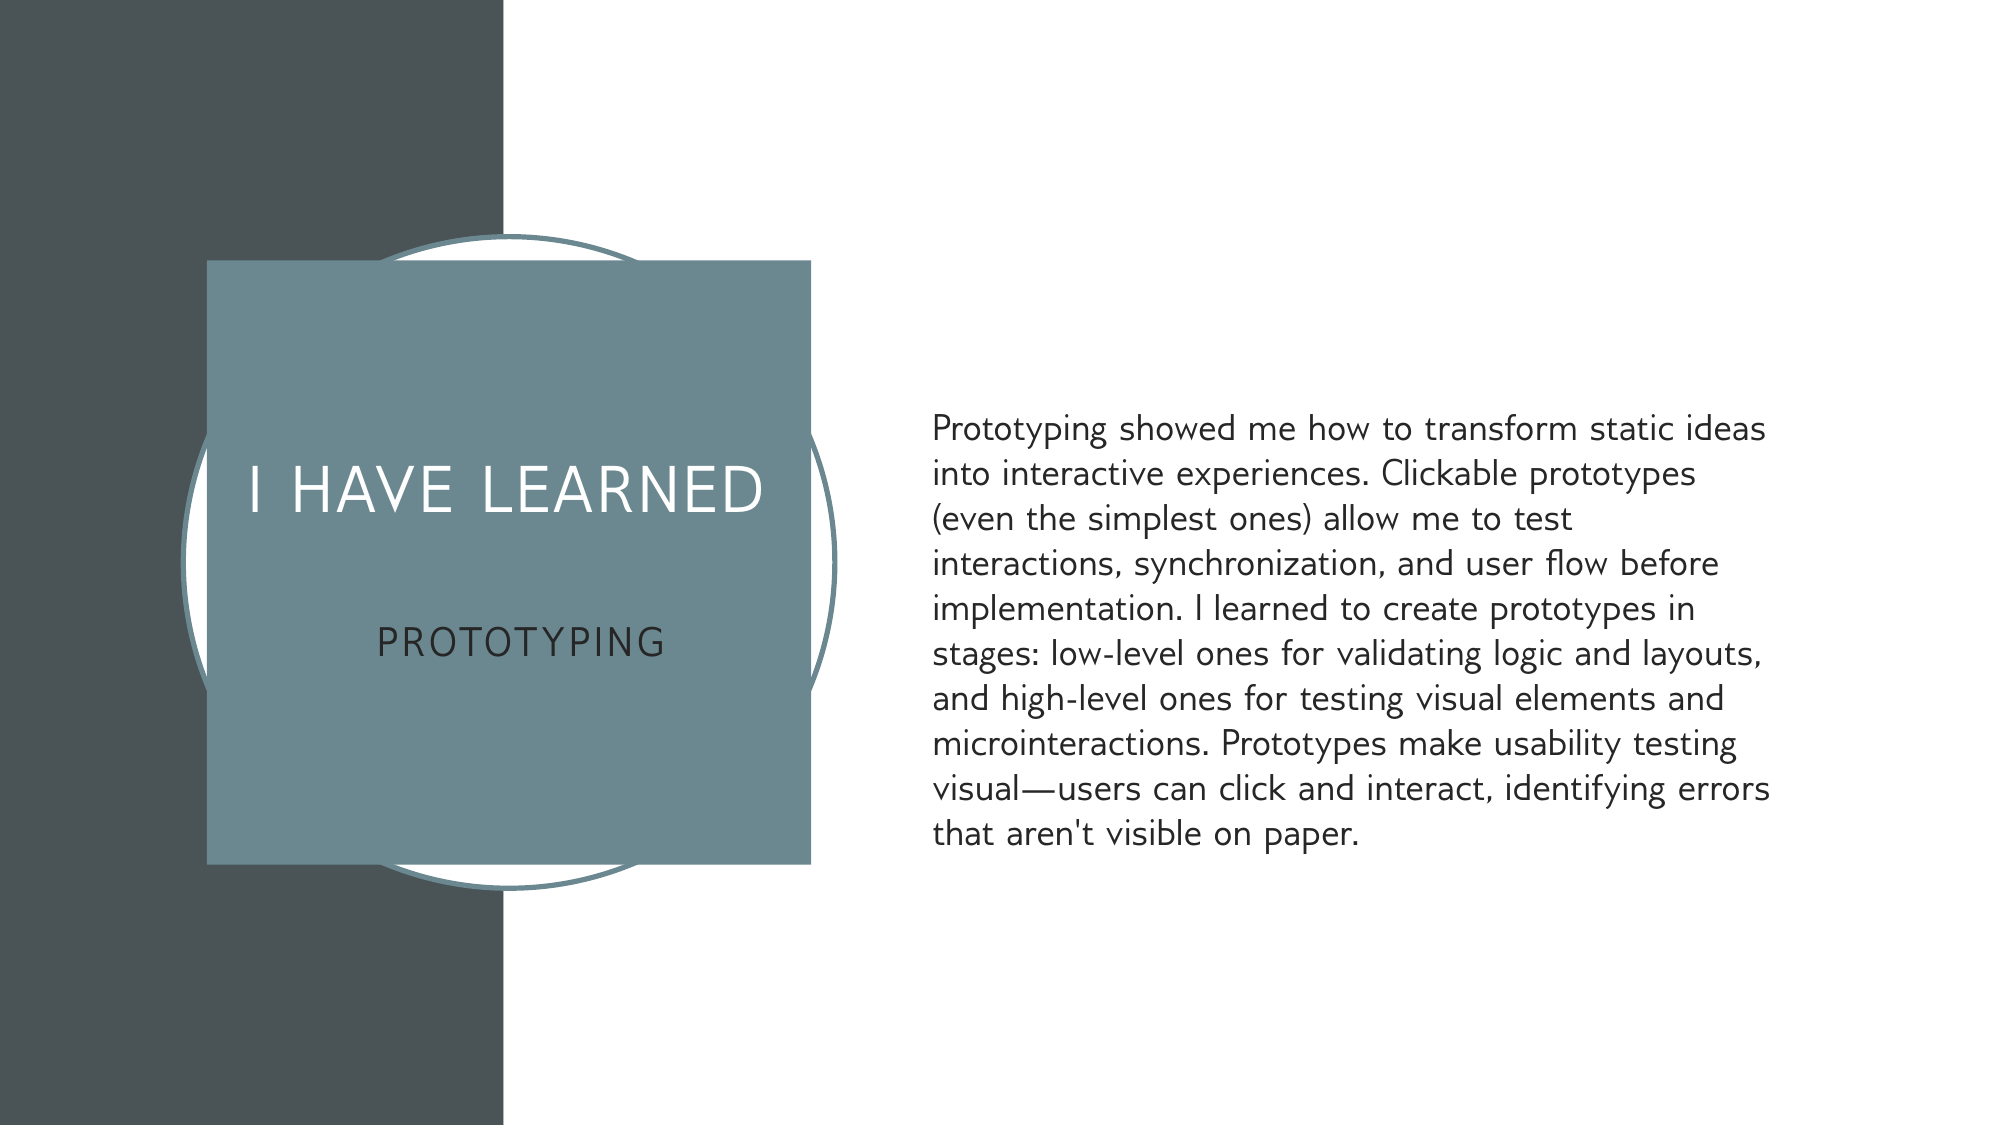

Prototyping showed me how to transform static ideas into interactive experiences. Clickable prototypes (even the simplest ones) allow me to test interactions, synchronization, and user flow before implementation. I learned to create prototypes in stages: low-level ones for validating logic and layouts, and high-level ones for testing visual elements and microinteractions. Prototypes make usability testing visual—users can click and interact, identifying errors that aren't visible on paper.

# I have learned Prototyping